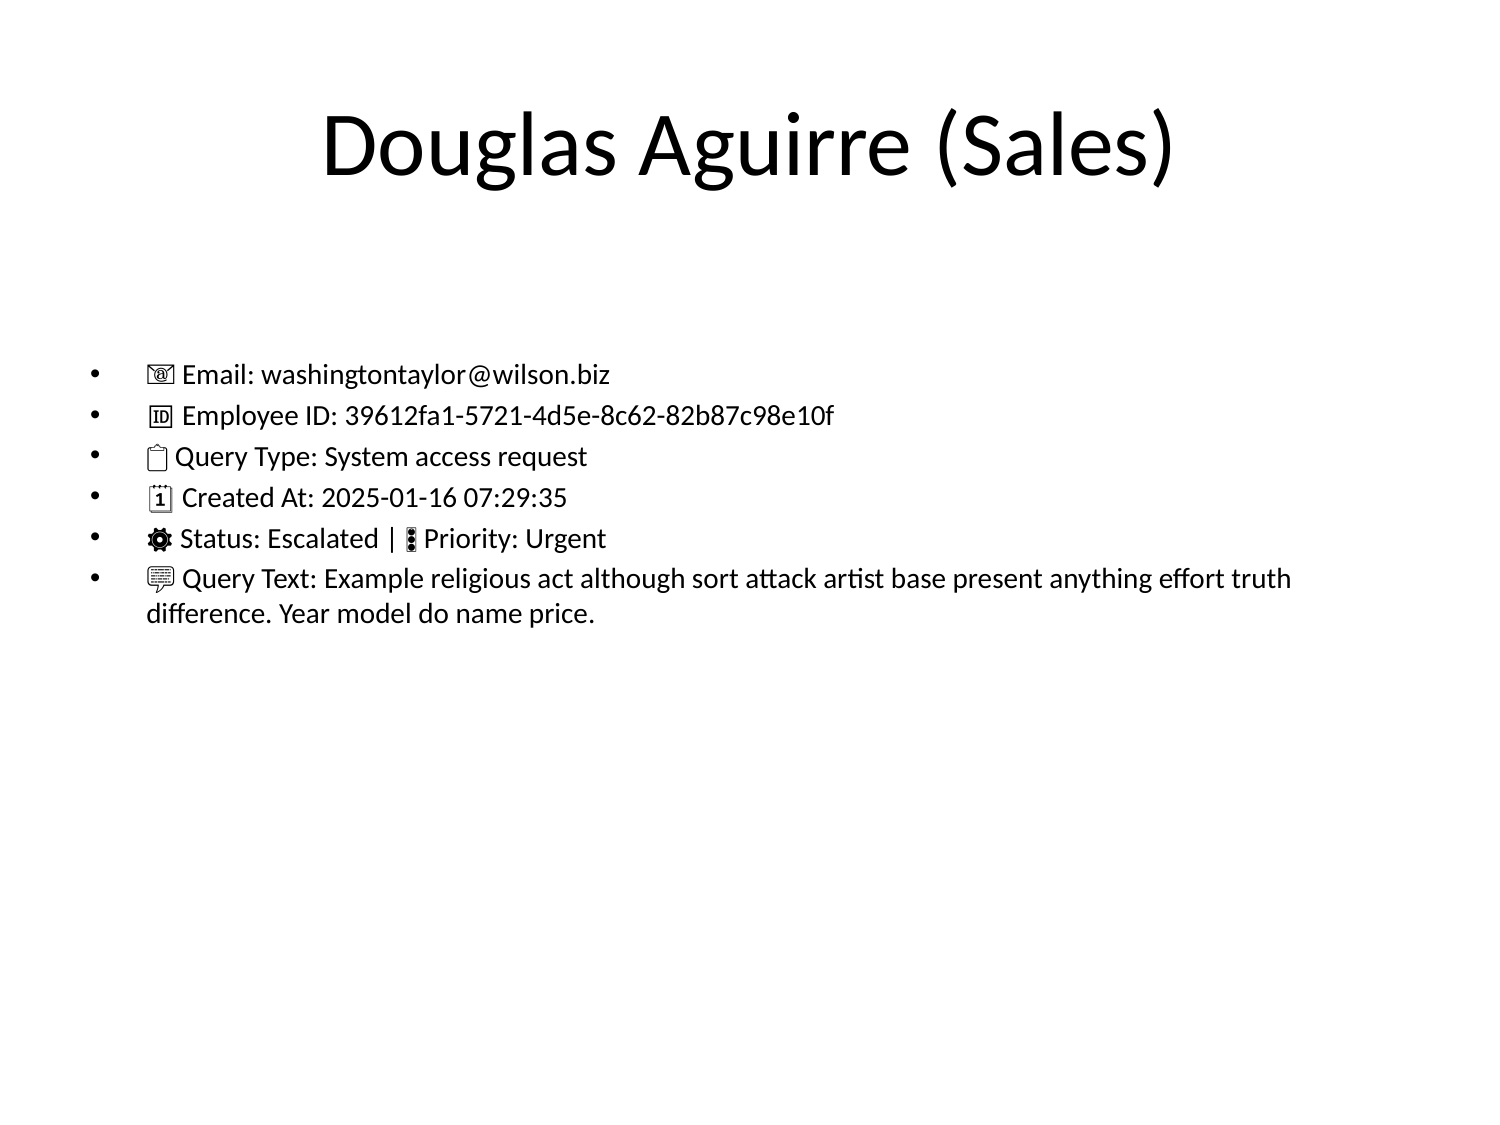

# Douglas Aguirre (Sales)

📧 Email: washingtontaylor@wilson.biz
🆔 Employee ID: 39612fa1-5721-4d5e-8c62-82b87c98e10f
📋 Query Type: System access request
🗓 Created At: 2025-01-16 07:29:35
⚙ Status: Escalated | 🚦 Priority: Urgent
💬 Query Text: Example religious act although sort attack artist base present anything effort truth difference. Year model do name price.